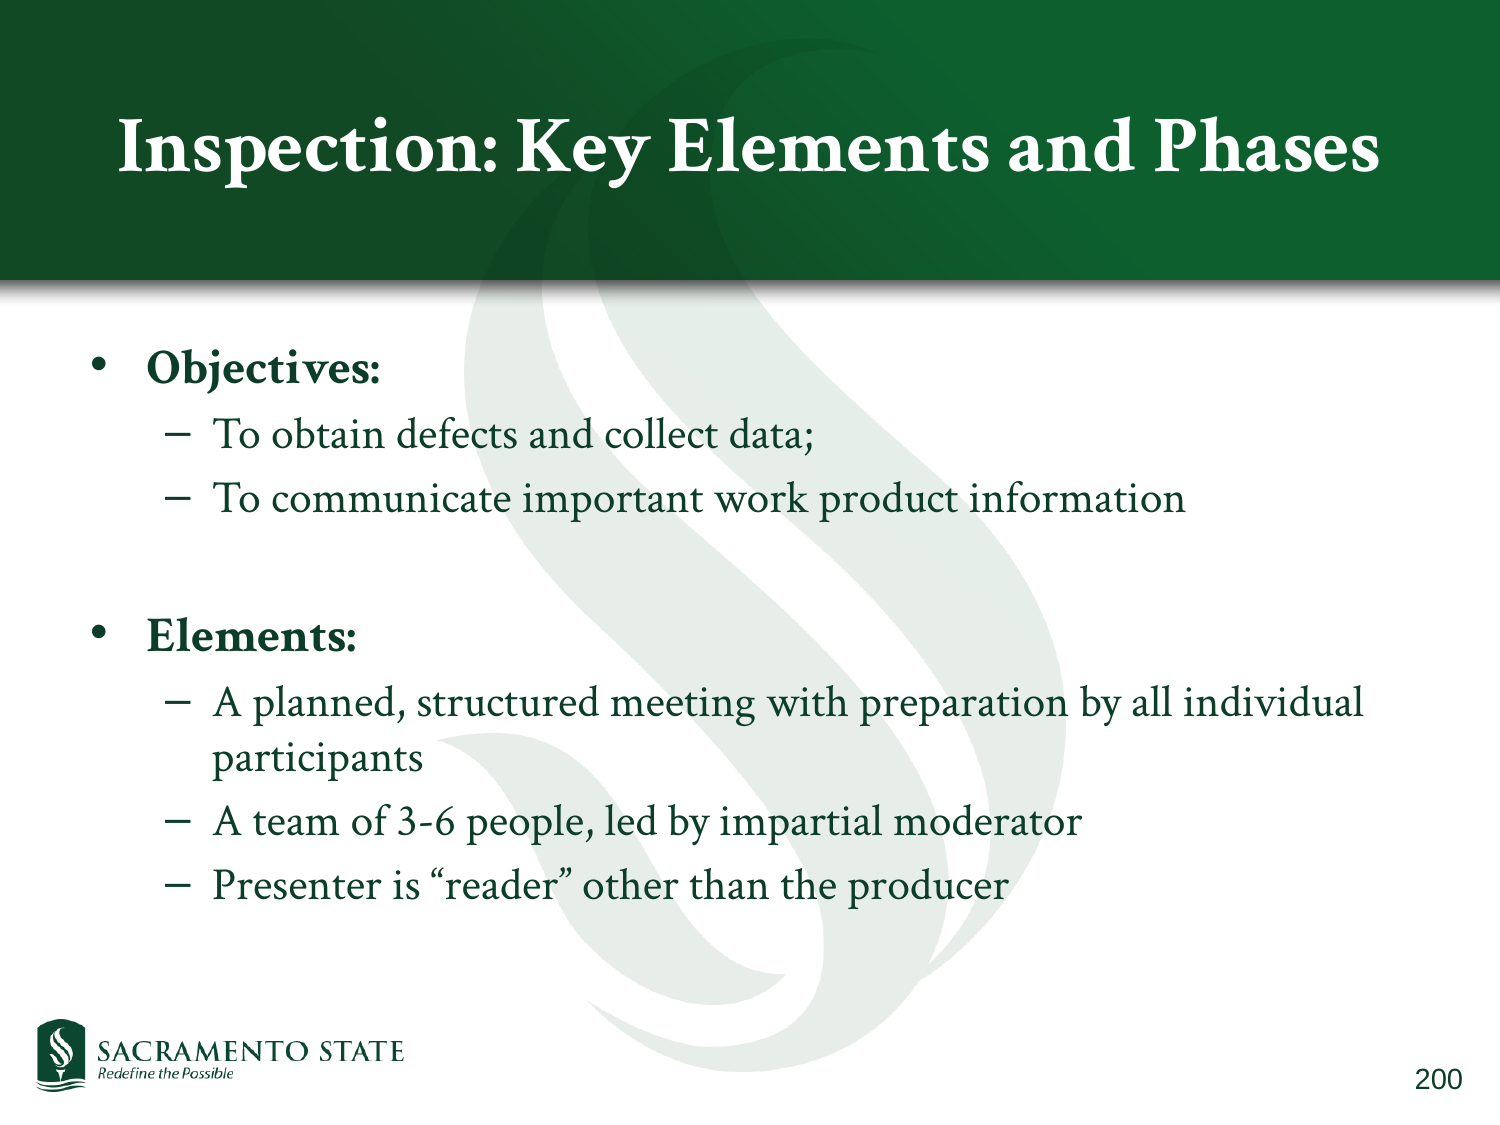

# Inspection: Key Elements and Phases
Objectives:
To obtain defects and collect data;
To communicate important work product information

Elements:
A planned, structured meeting with preparation by all individual participants
A team of 3-6 people, led by impartial moderator
Presenter is “reader” other than the producer

200